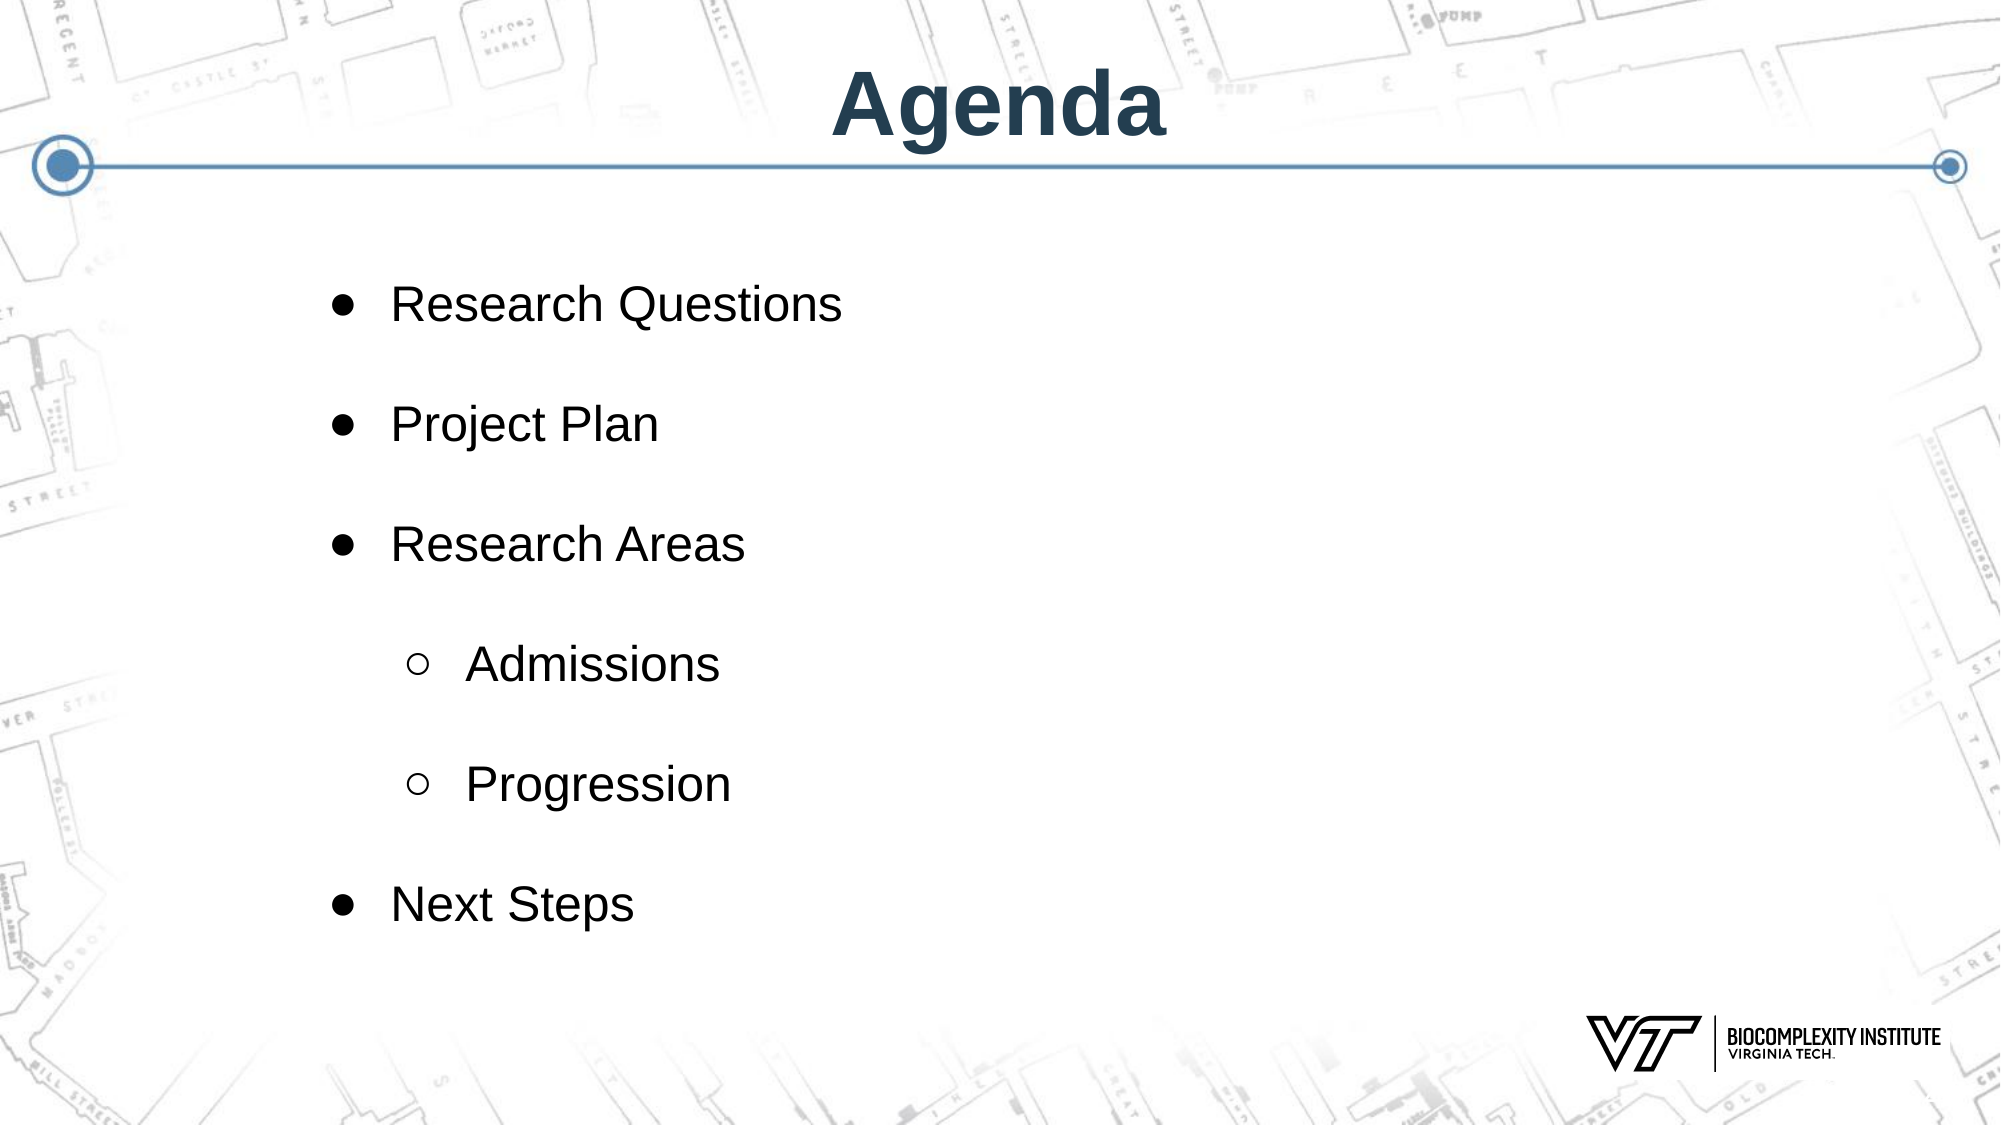

# Agenda
Research Questions

Project Plan

Research Areas

Admissions

Progression

Next Steps
 47